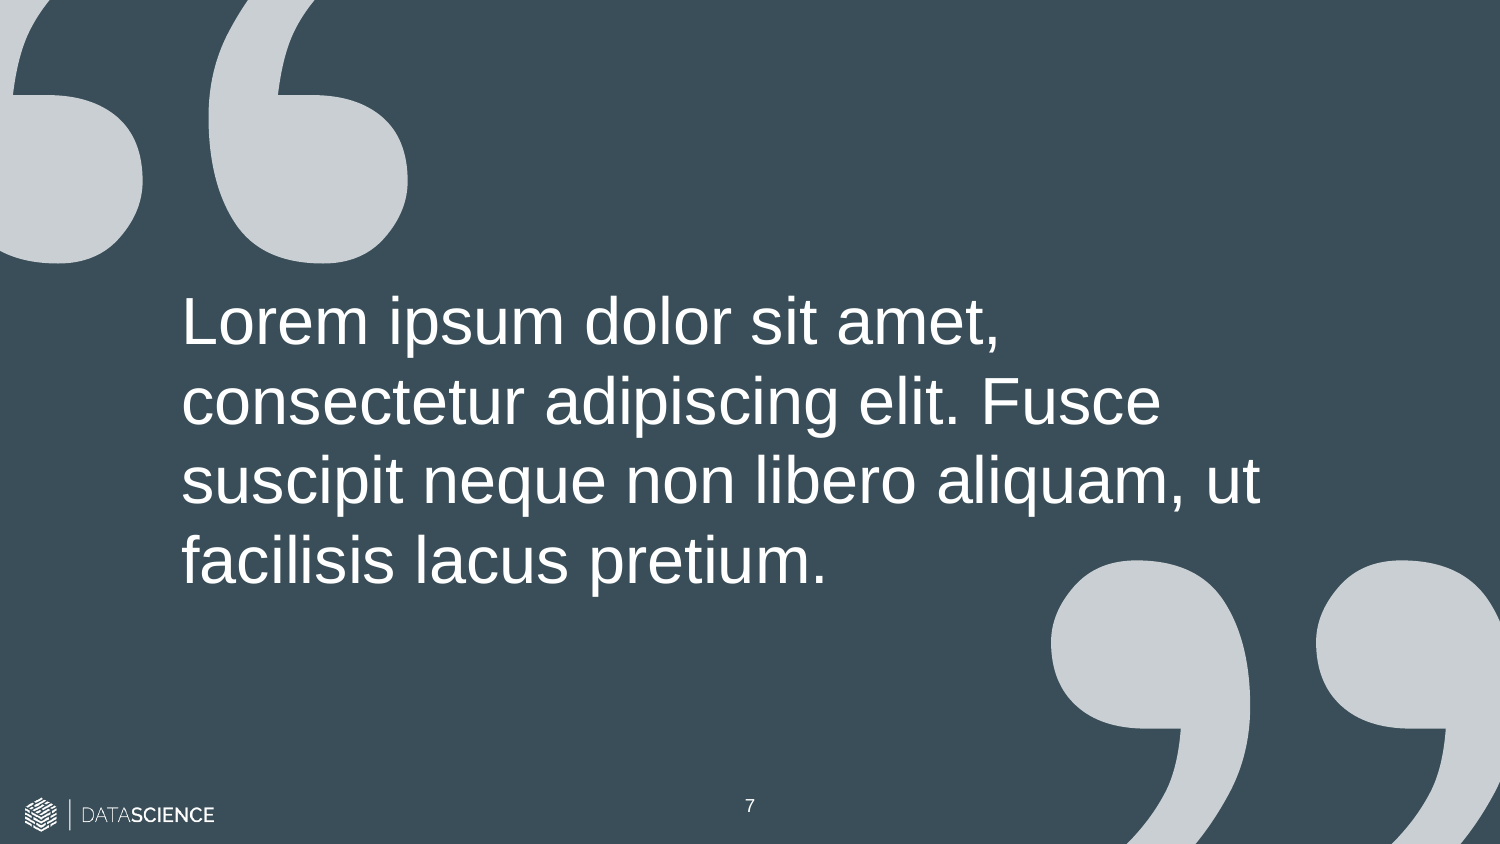

Lorem ipsum dolor sit amet, consectetur adipiscing elit. Fusce suscipit neque non libero aliquam, ut facilisis lacus pretium.

7